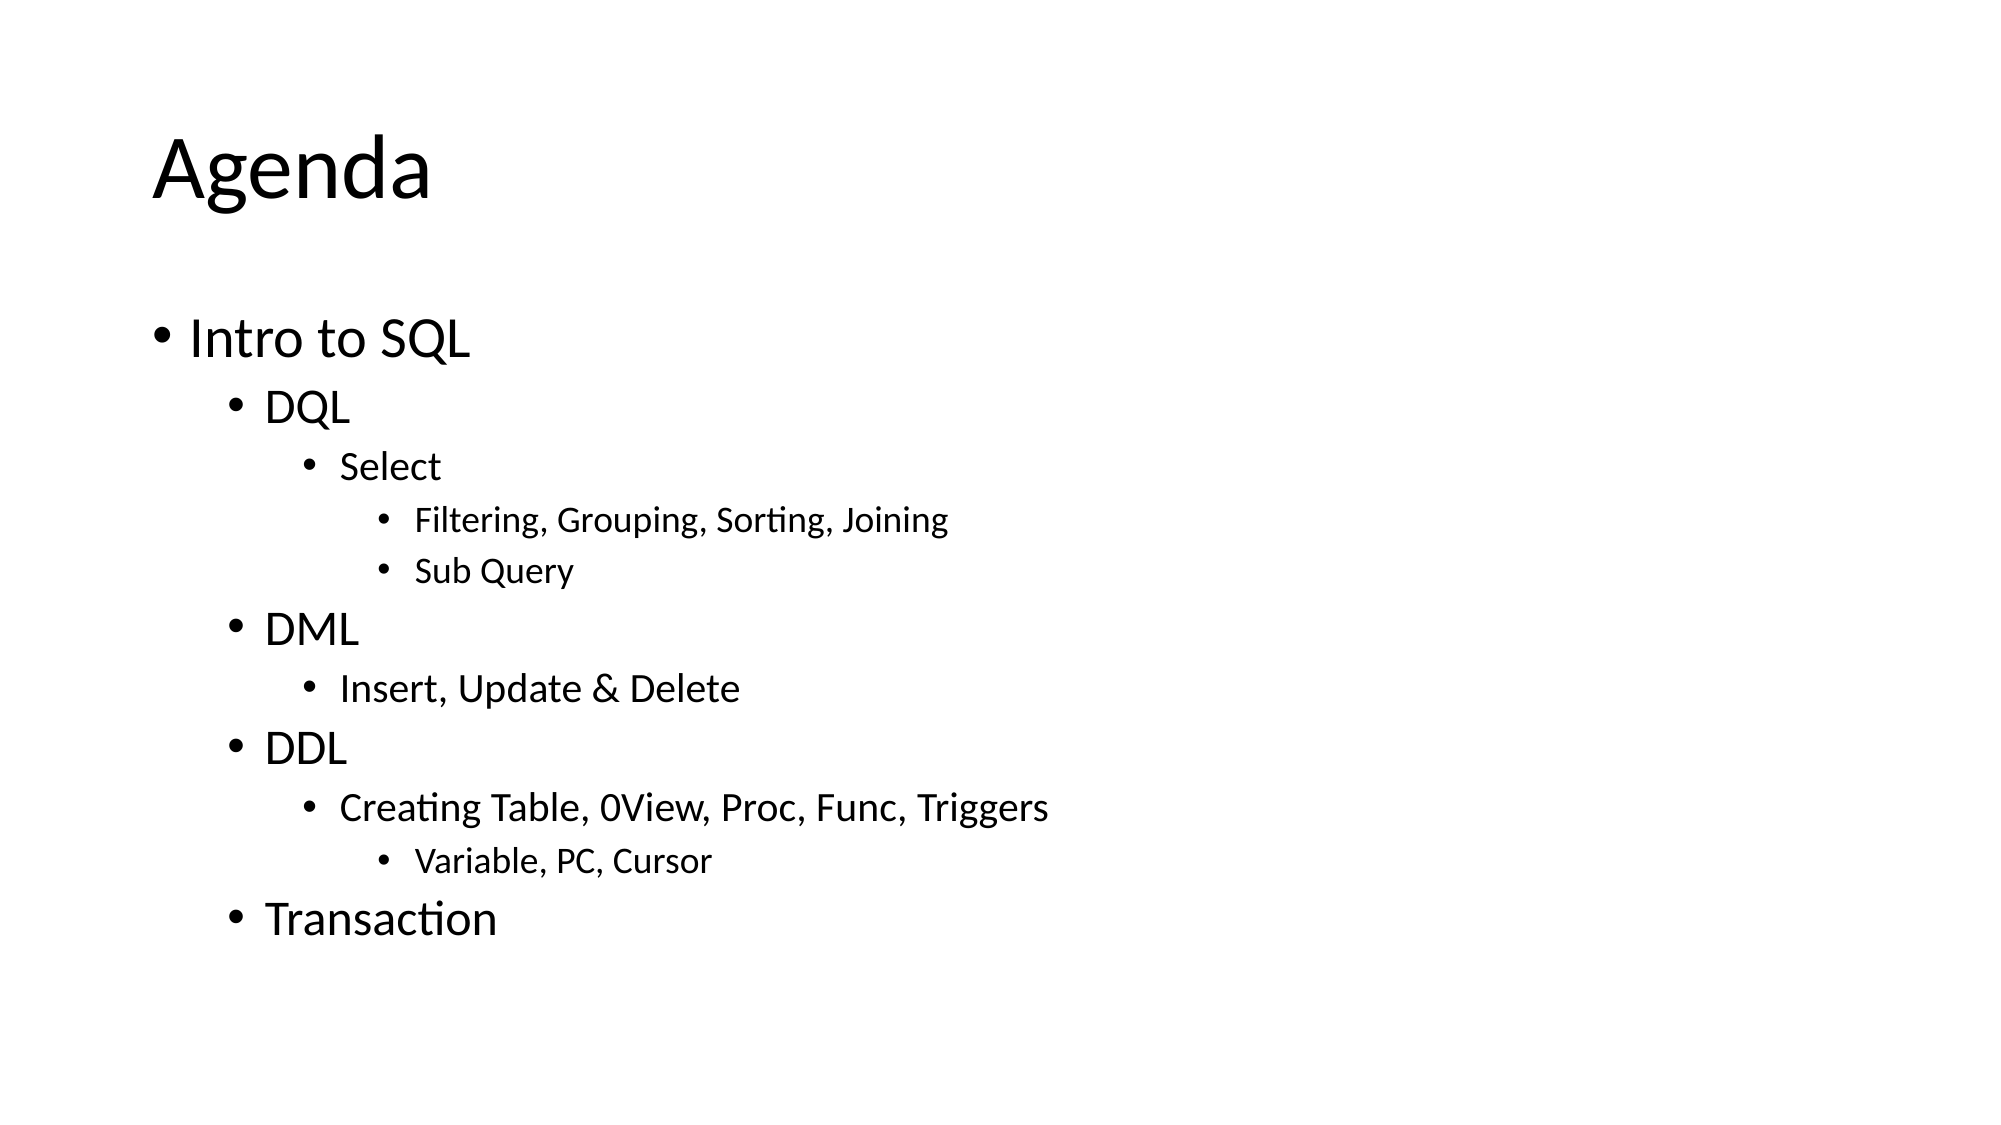

# Agenda
Intro to SQL
DQL
Select
Filtering, Grouping, Sorting, Joining
Sub Query
DML
Insert, Update & Delete
DDL
Creating Table, 0View, Proc, Func, Triggers
Variable, PC, Cursor
Transaction